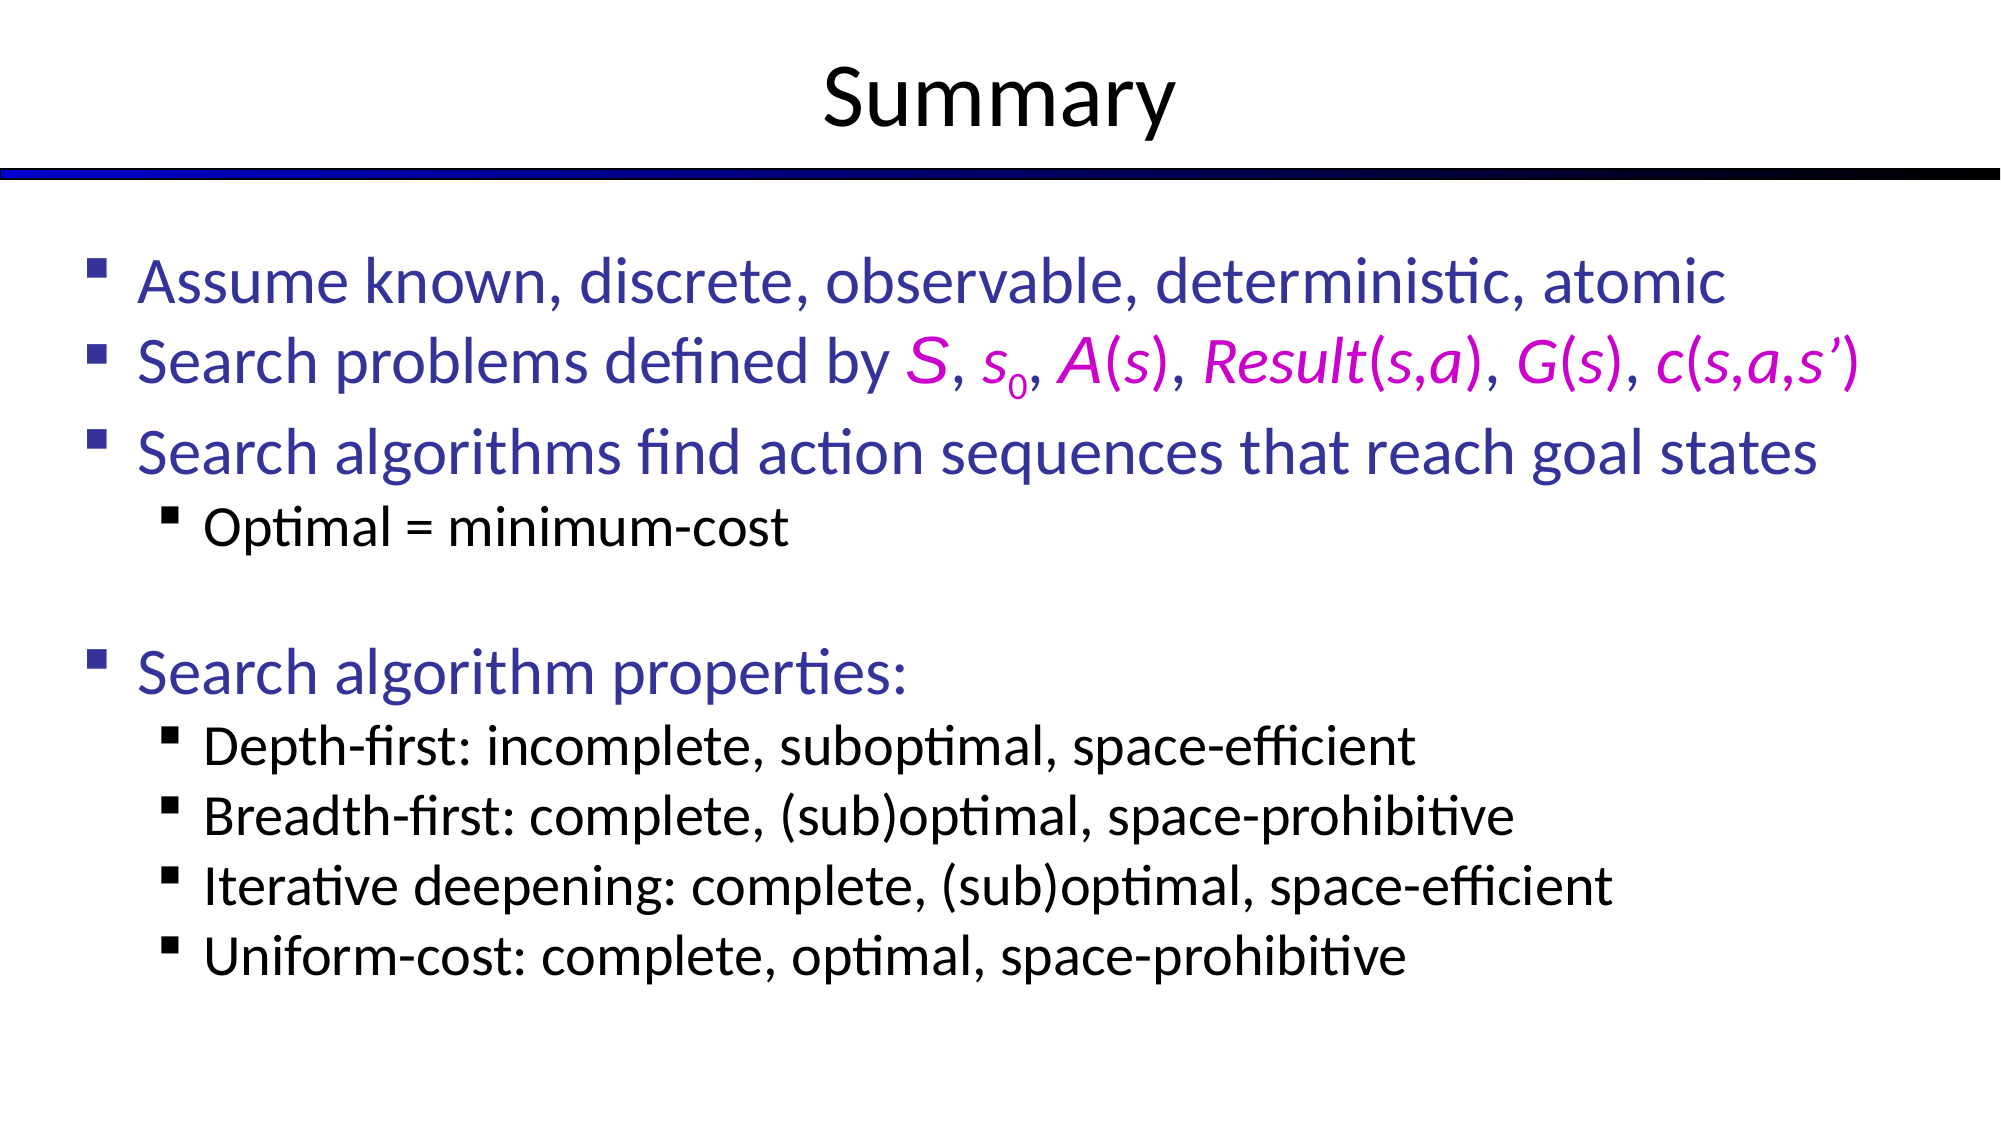

# Summary
Assume known, discrete, observable, deterministic, atomic
Search problems defined by S, s0, A(s), Result(s,a), G(s), c(s,a,s’)
Search algorithms find action sequences that reach goal states
Optimal = minimum-cost

Search algorithm properties:
Depth-first: incomplete, suboptimal, space-efficient
Breadth-first: complete, (sub)optimal, space-prohibitive
Iterative deepening: complete, (sub)optimal, space-efficient
Uniform-cost: complete, optimal, space-prohibitive